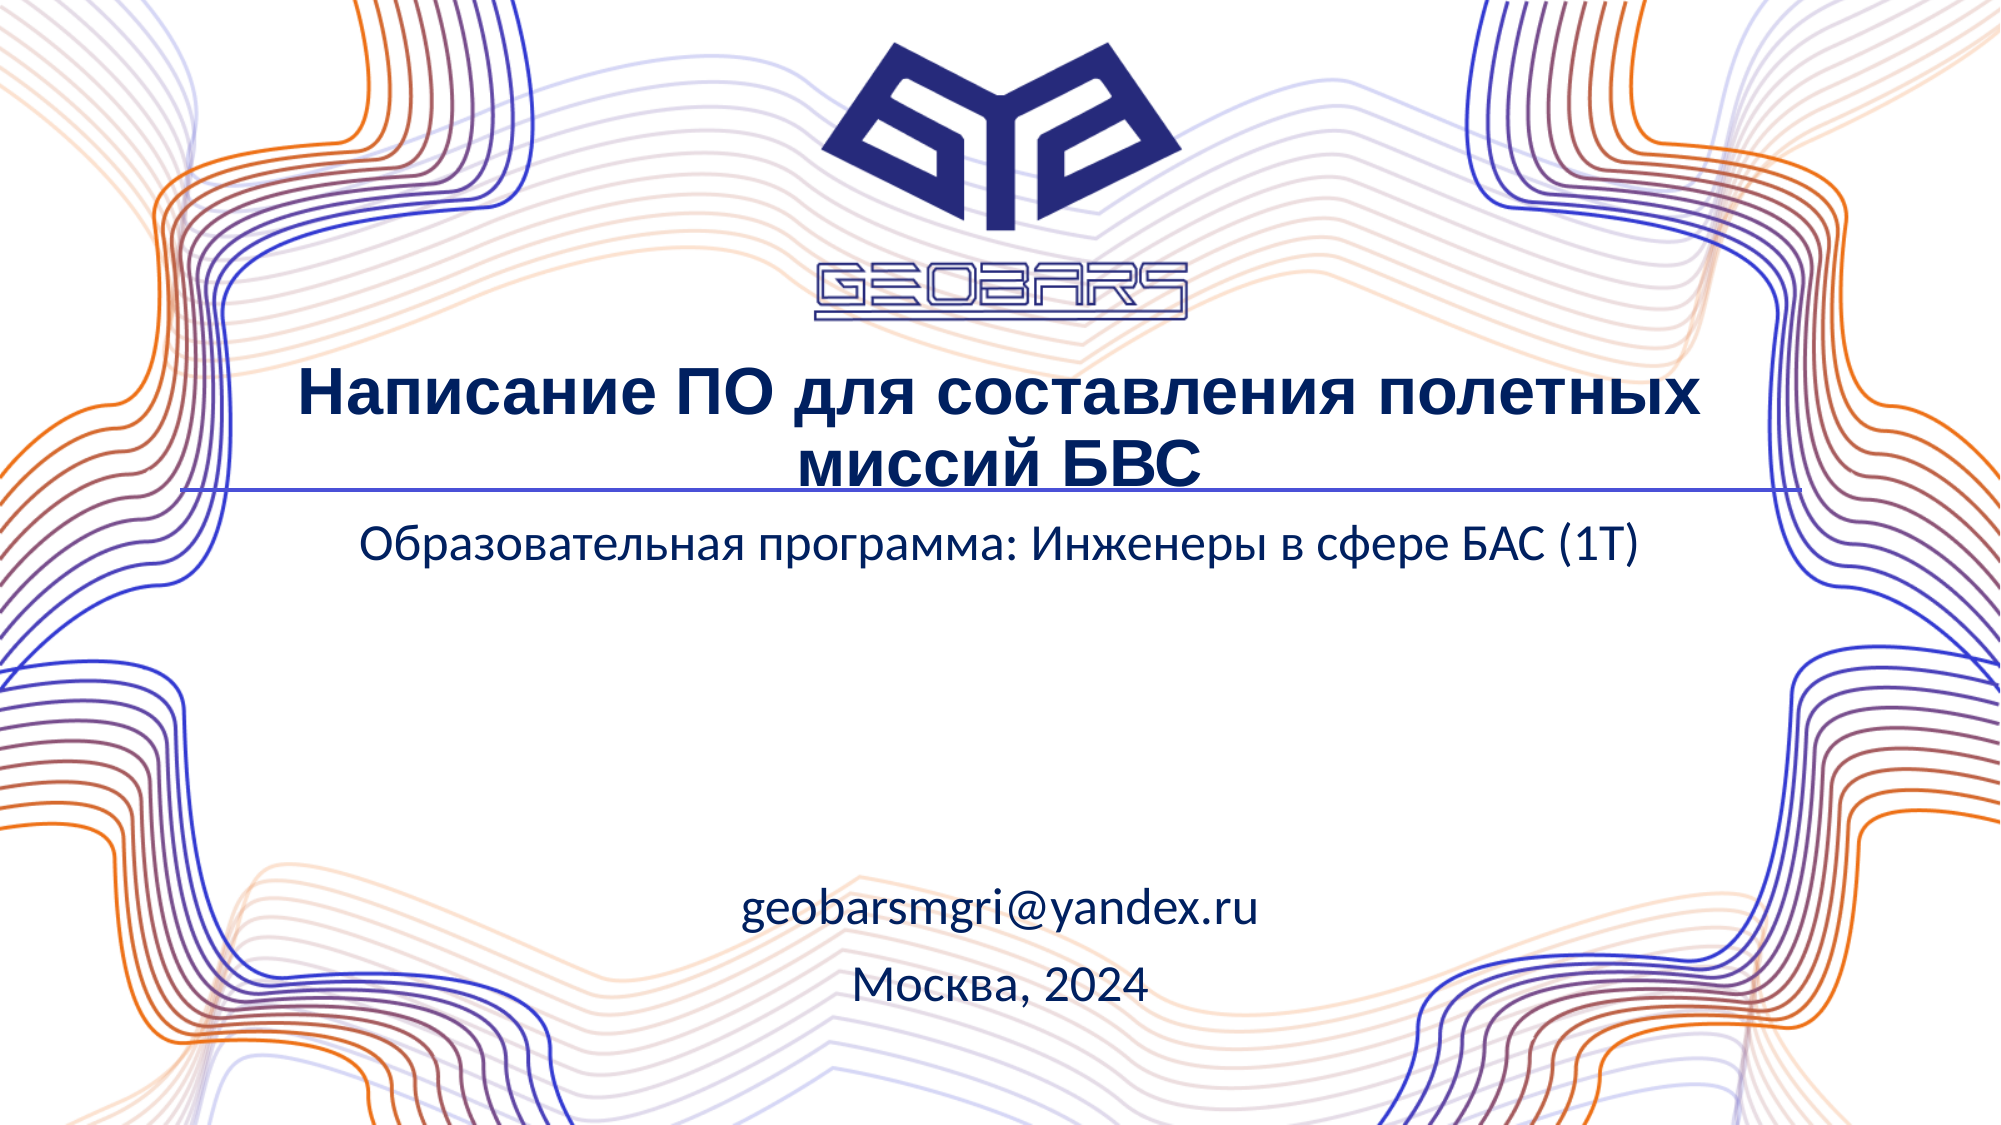

# Написание ПО для составления полетных миссий БВС
Образовательная программа: Инженеры в сфере БАС (1Т)

geobarsmgri@yandex.ru
Москва, 2024